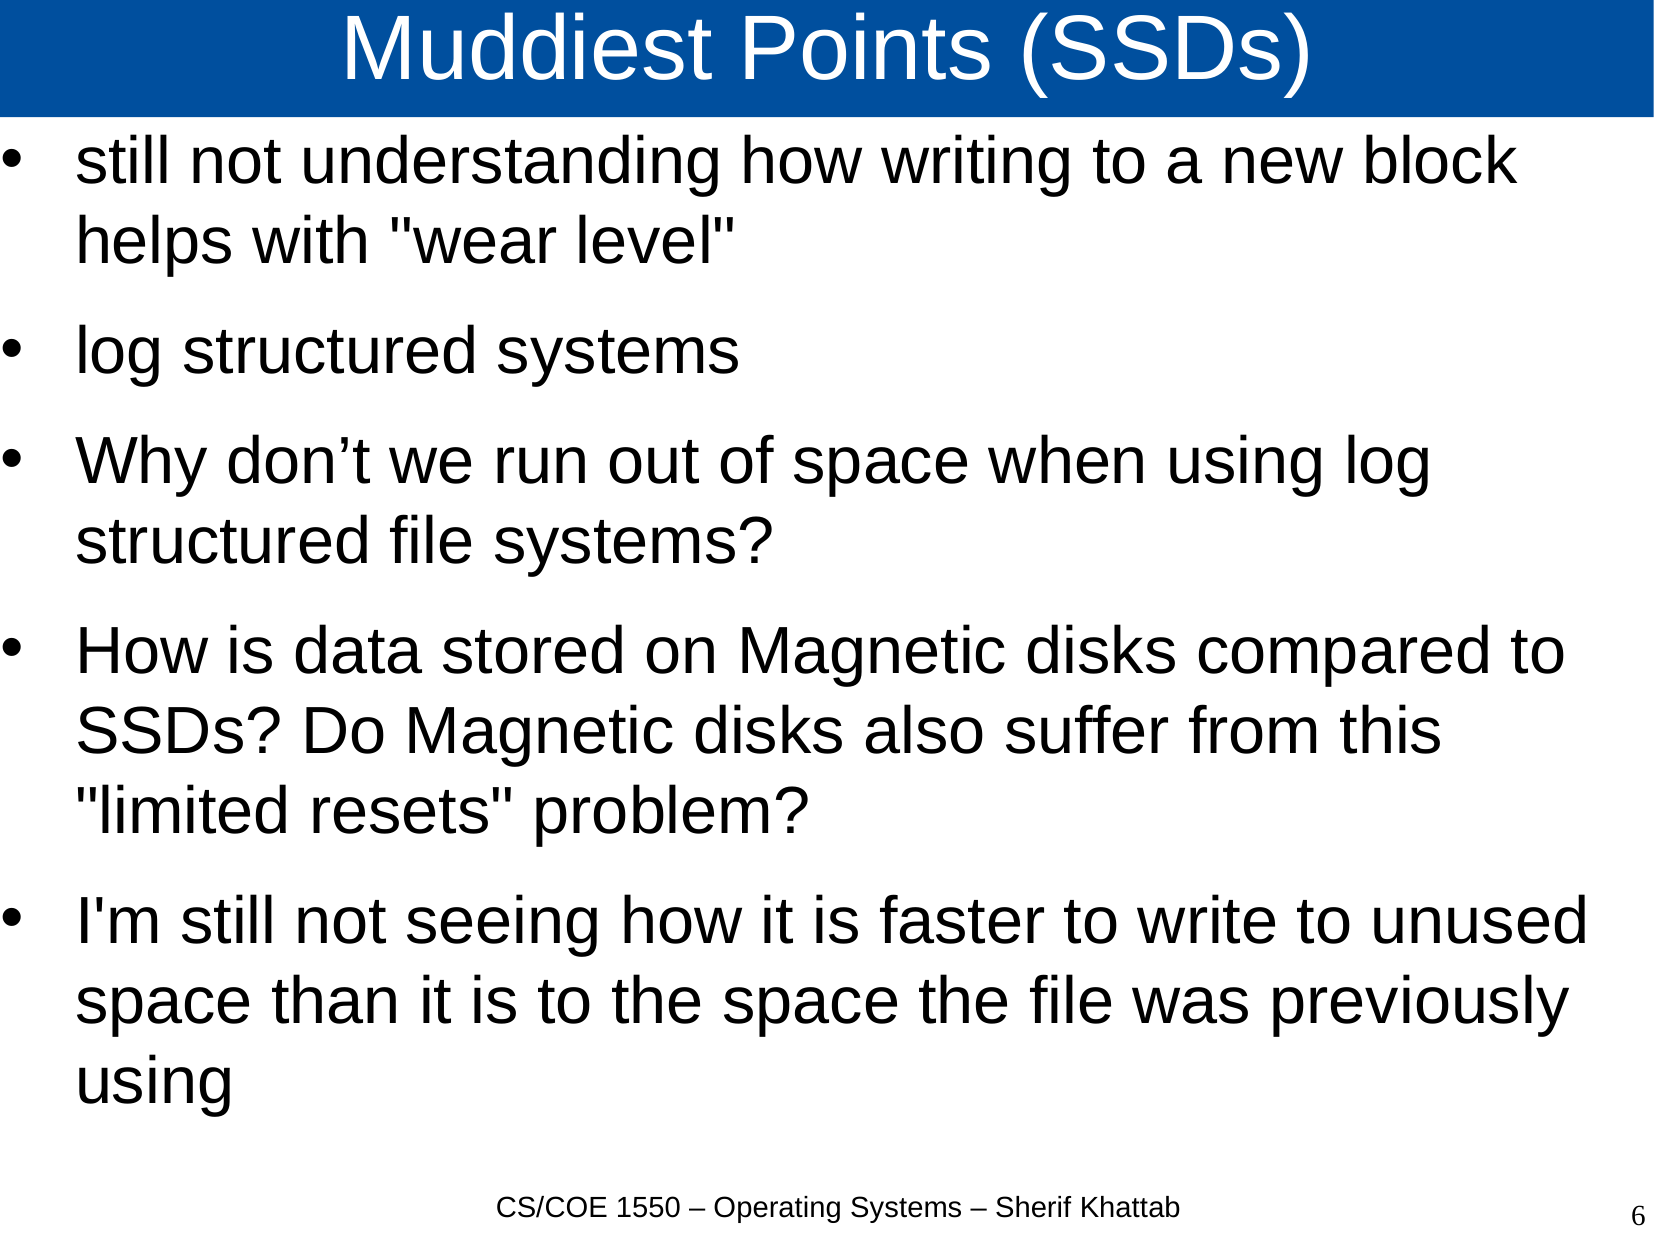

# Muddiest Points (SSDs)
still not understanding how writing to a new block helps with "wear level"
log structured systems
Why don’t we run out of space when using log structured file systems?
How is data stored on Magnetic disks compared to SSDs? Do Magnetic disks also suffer from this "limited resets" problem?
I'm still not seeing how it is faster to write to unused space than it is to the space the file was previously using
CS/COE 1550 – Operating Systems – Sherif Khattab
6